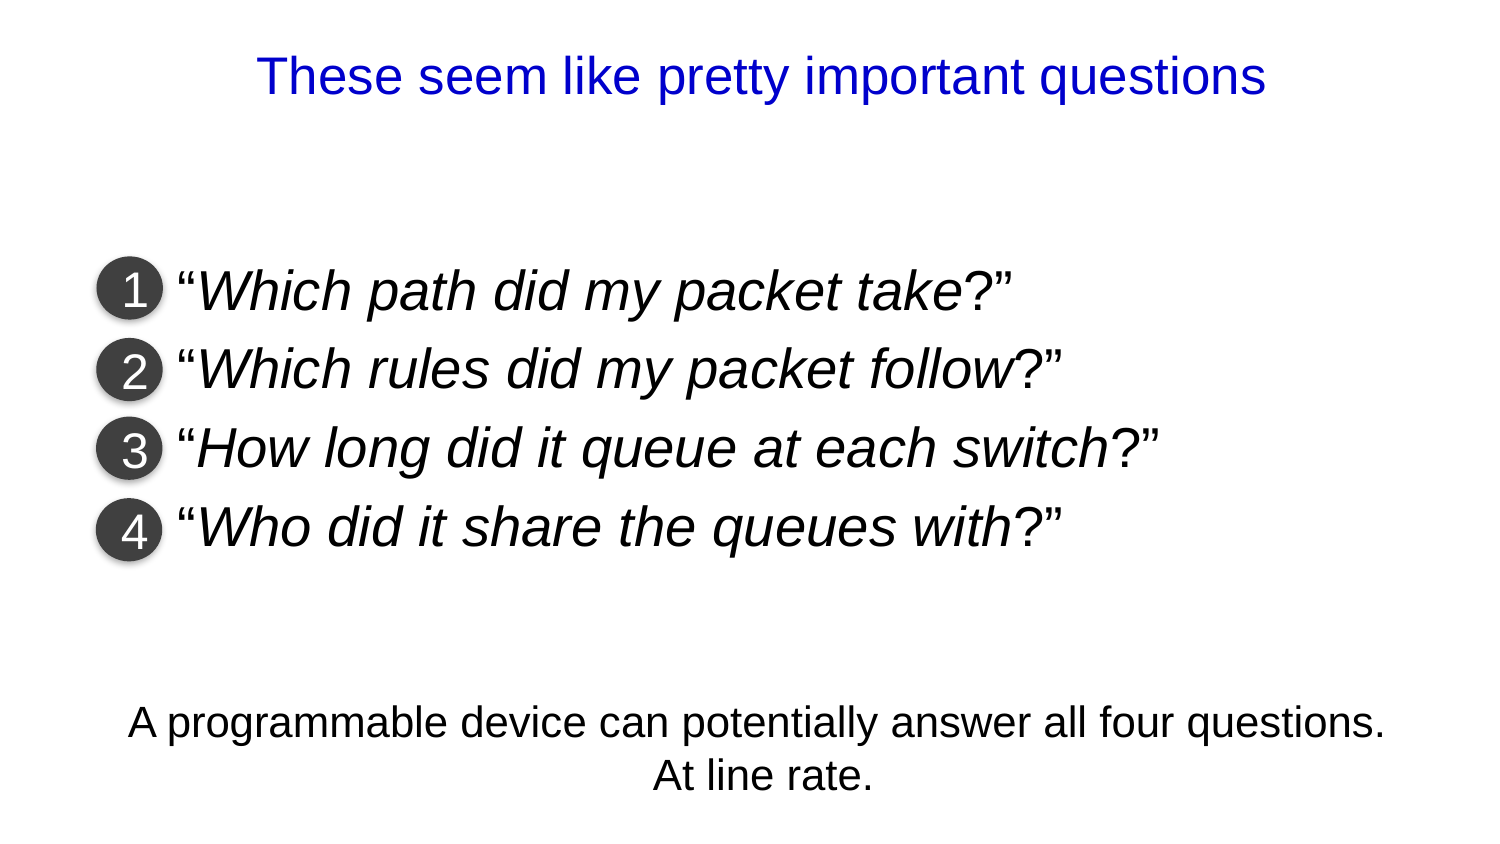

# These seem like pretty important questions
“Which path did my packet take?”
“Which rules did my packet follow?”
“How long did it queue at each switch?”
“Who did it share the queues with?”

1
2
3
4
A programmable device can potentially answer all four questions.
At line rate.